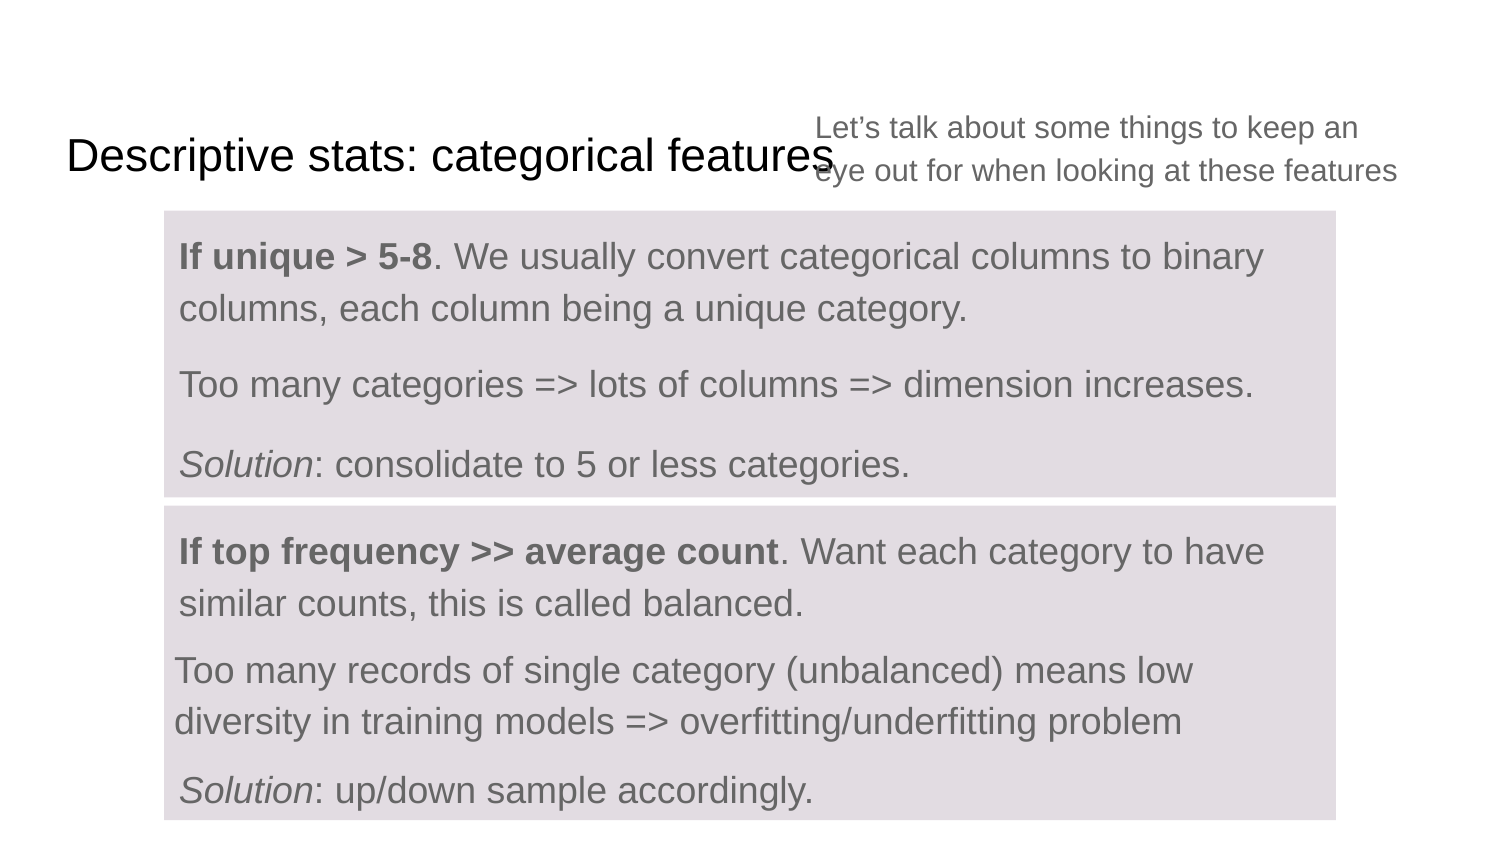

Let’s talk about some things to keep an eye out for when looking at these features
# Descriptive stats: categorical features
If unique > 5-8. We usually convert categorical columns to binary columns, each column being a unique category.

Too many categories => lots of columns => dimension increases.
Solution: consolidate to 5 or less categories.
If top frequency >> average count. Want each category to have similar counts, this is called balanced.

Too many records of single category (unbalanced) means low diversity in training models => overfitting/underfitting problem
Solution: up/down sample accordingly.